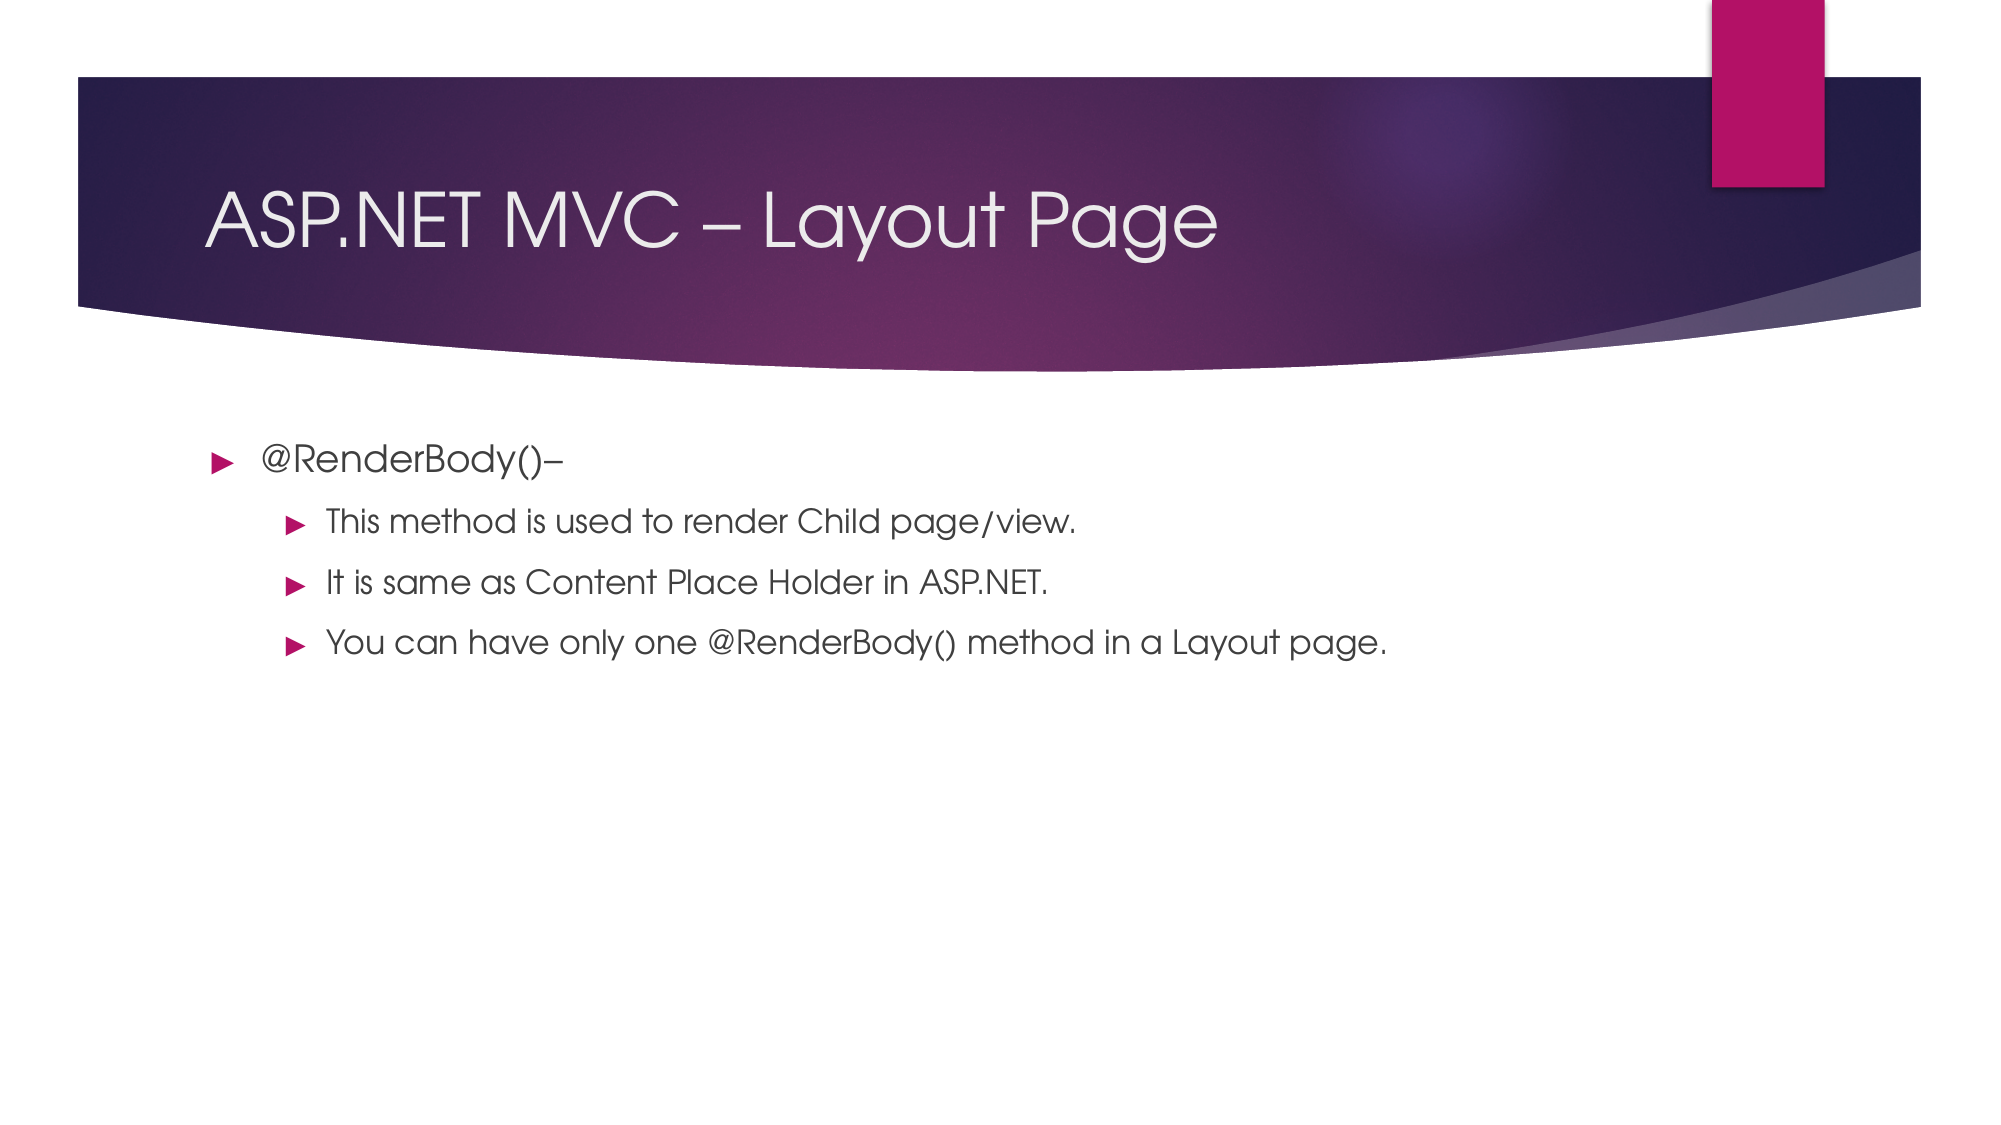

# ASP.NET MVC – Layout Page
@RenderBody()–
This method is used to render Child page/view.
It is same as Content Place Holder in ASP.NET.
You can have only one @RenderBody() method in a Layout page.